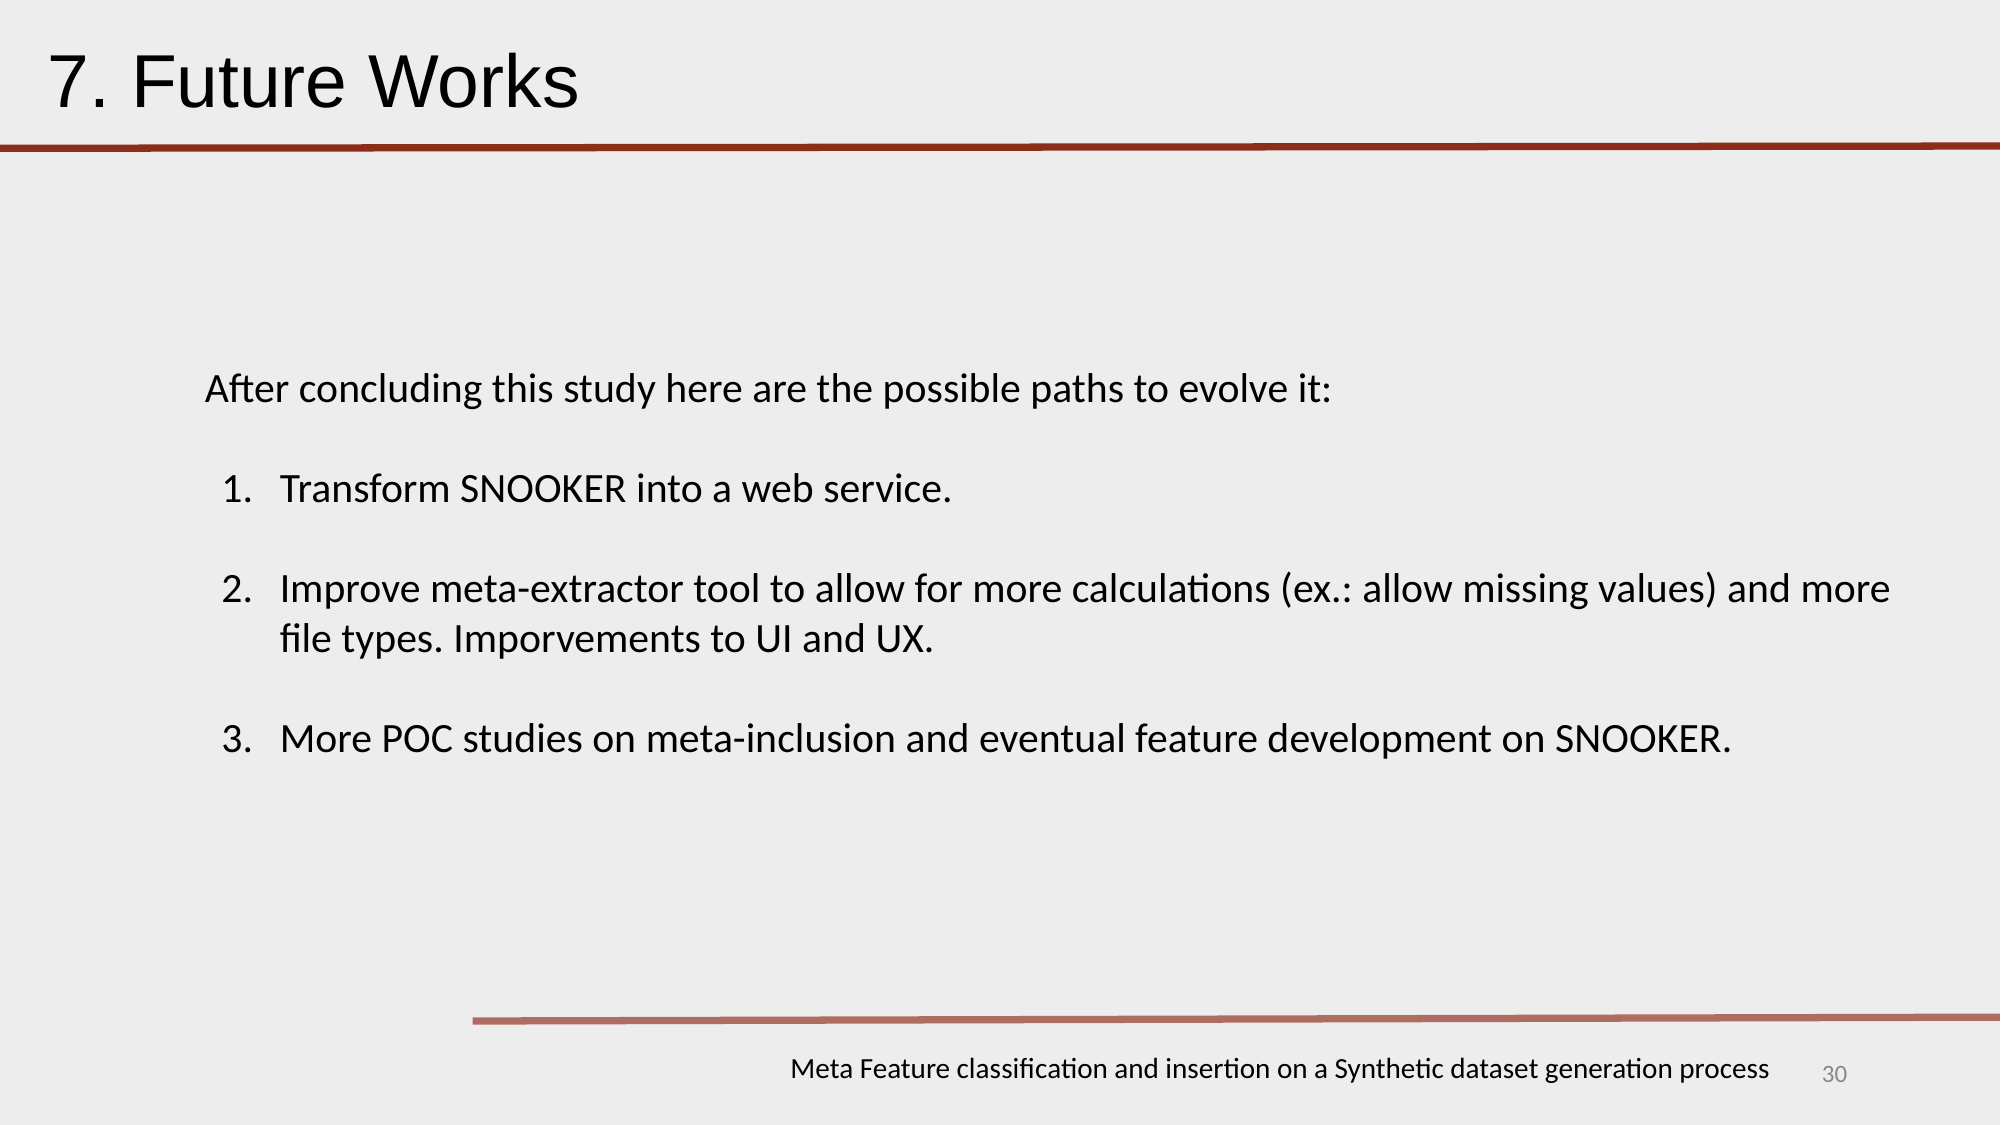

7. Future Works

After concluding this study here are the possible paths to evolve it:

Transform SNOOKER into a web service.

Improve meta-extractor tool to allow for more calculations (ex.: allow missing values) and more file types. Imporvements to UI and UX.

More POC studies on meta-inclusion and eventual feature development on SNOOKER.
Meta Feature classification and insertion on a Synthetic dataset generation process
30